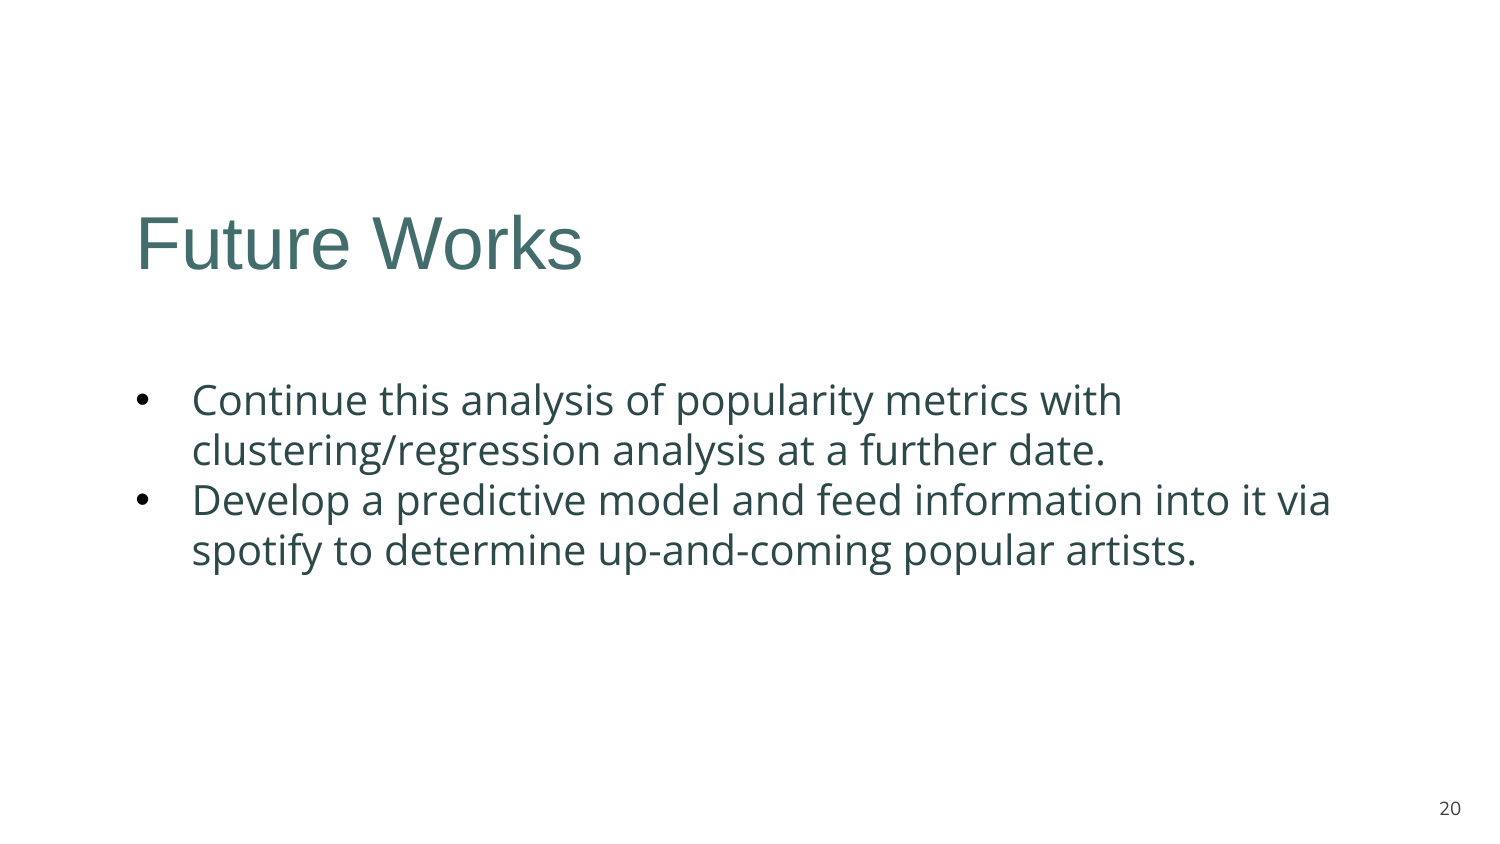

Future Works
Continue this analysis of popularity metrics with clustering/regression analysis at a further date.
Develop a predictive model and feed information into it via spotify to determine up-and-coming popular artists.
20